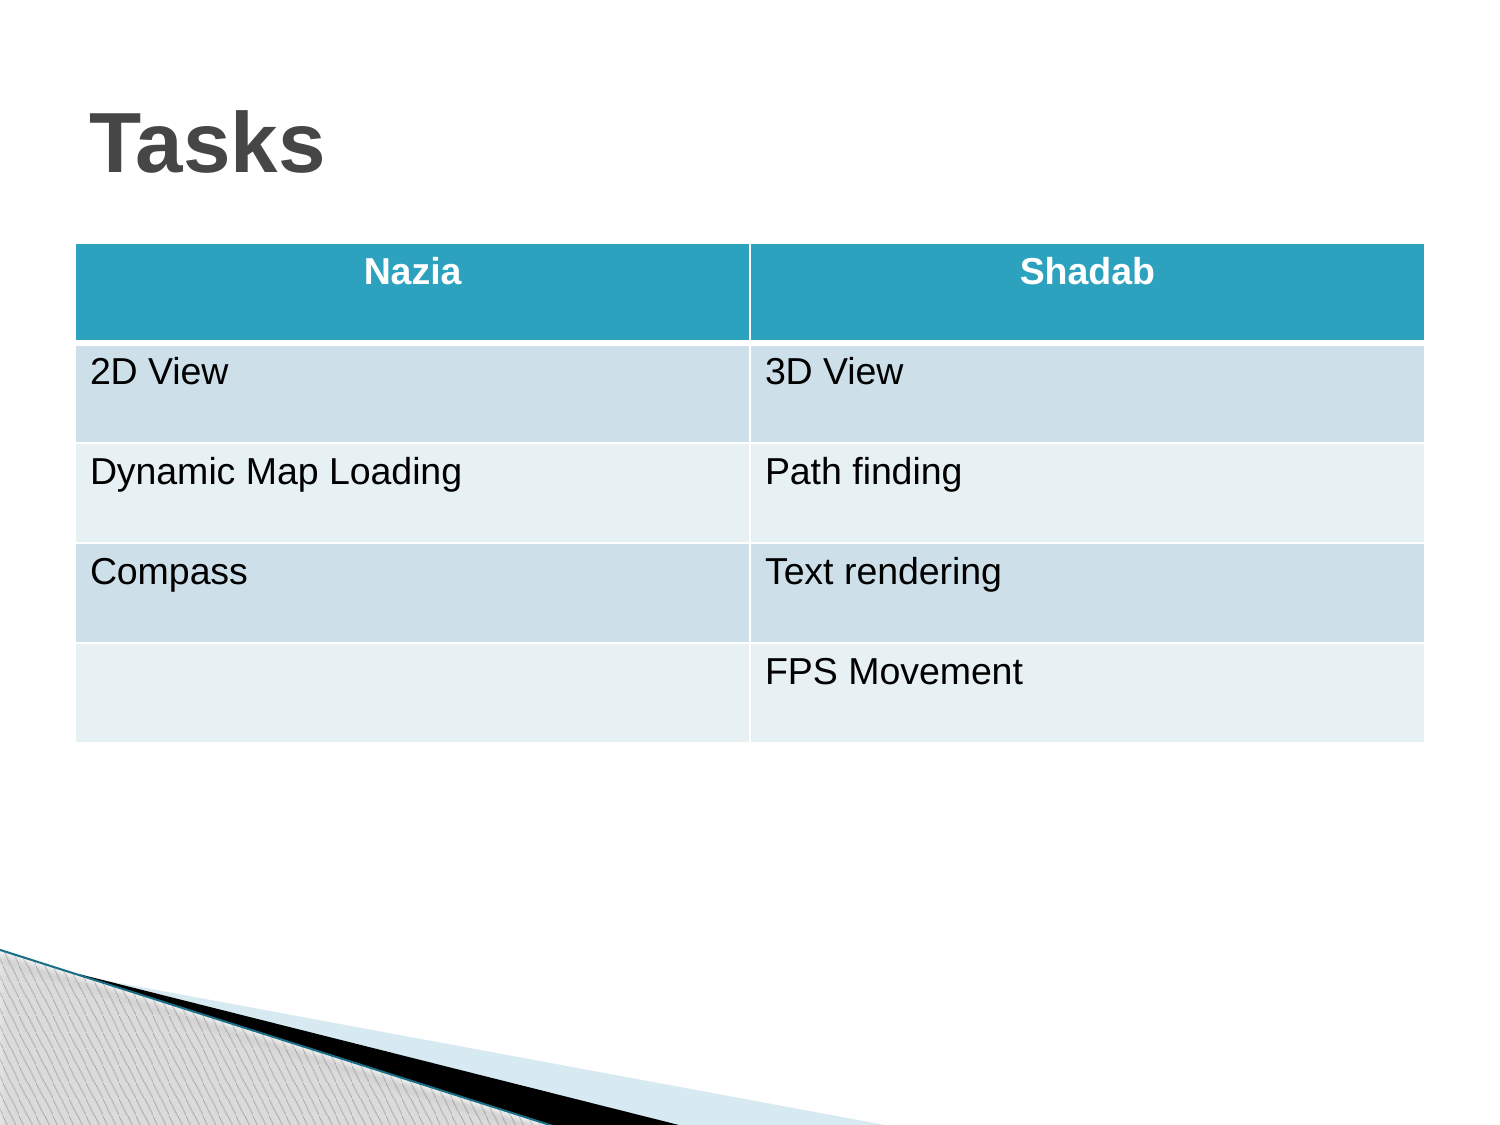

# Tasks
| Nazia | Shadab |
| --- | --- |
| 2D View | 3D View |
| Dynamic Map Loading | Path finding |
| Compass | Text rendering |
|  | FPS Movement |